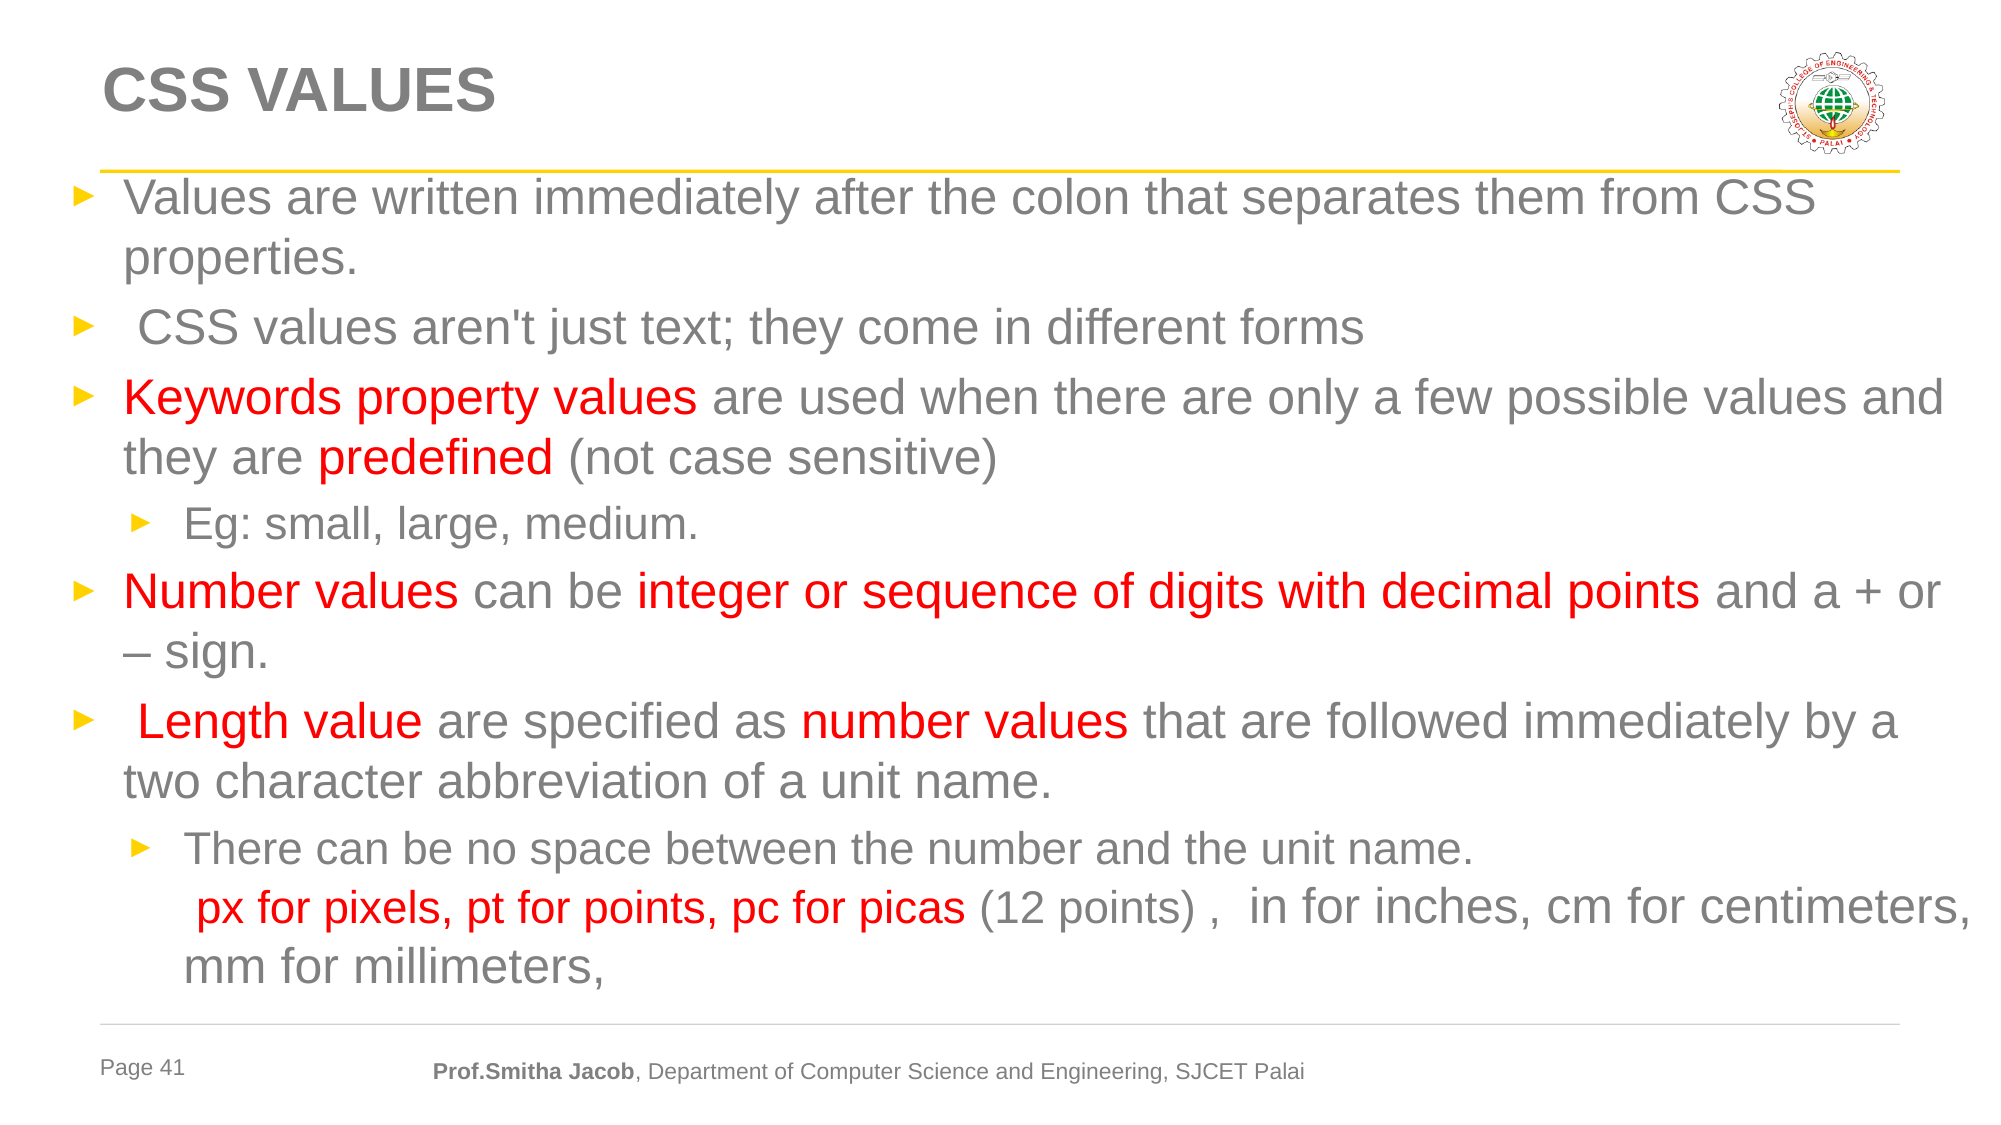

# CSS VALUES
Values are written immediately after the colon that separates them from CSS properties.
 CSS values aren't just text; they come in different forms
Keywords property values are used when there are only a few possible values and they are predefined (not case sensitive)
Eg: small, large, medium.
Number values can be integer or sequence of digits with decimal points and a + or – sign.
 Length value are specified as number values that are followed immediately by a two character abbreviation of a unit name.
There can be no space between the number and the unit name.
 px for pixels, pt for points, pc for picas (12 points) ,  in for inches, cm for centimeters, mm for millimeters,